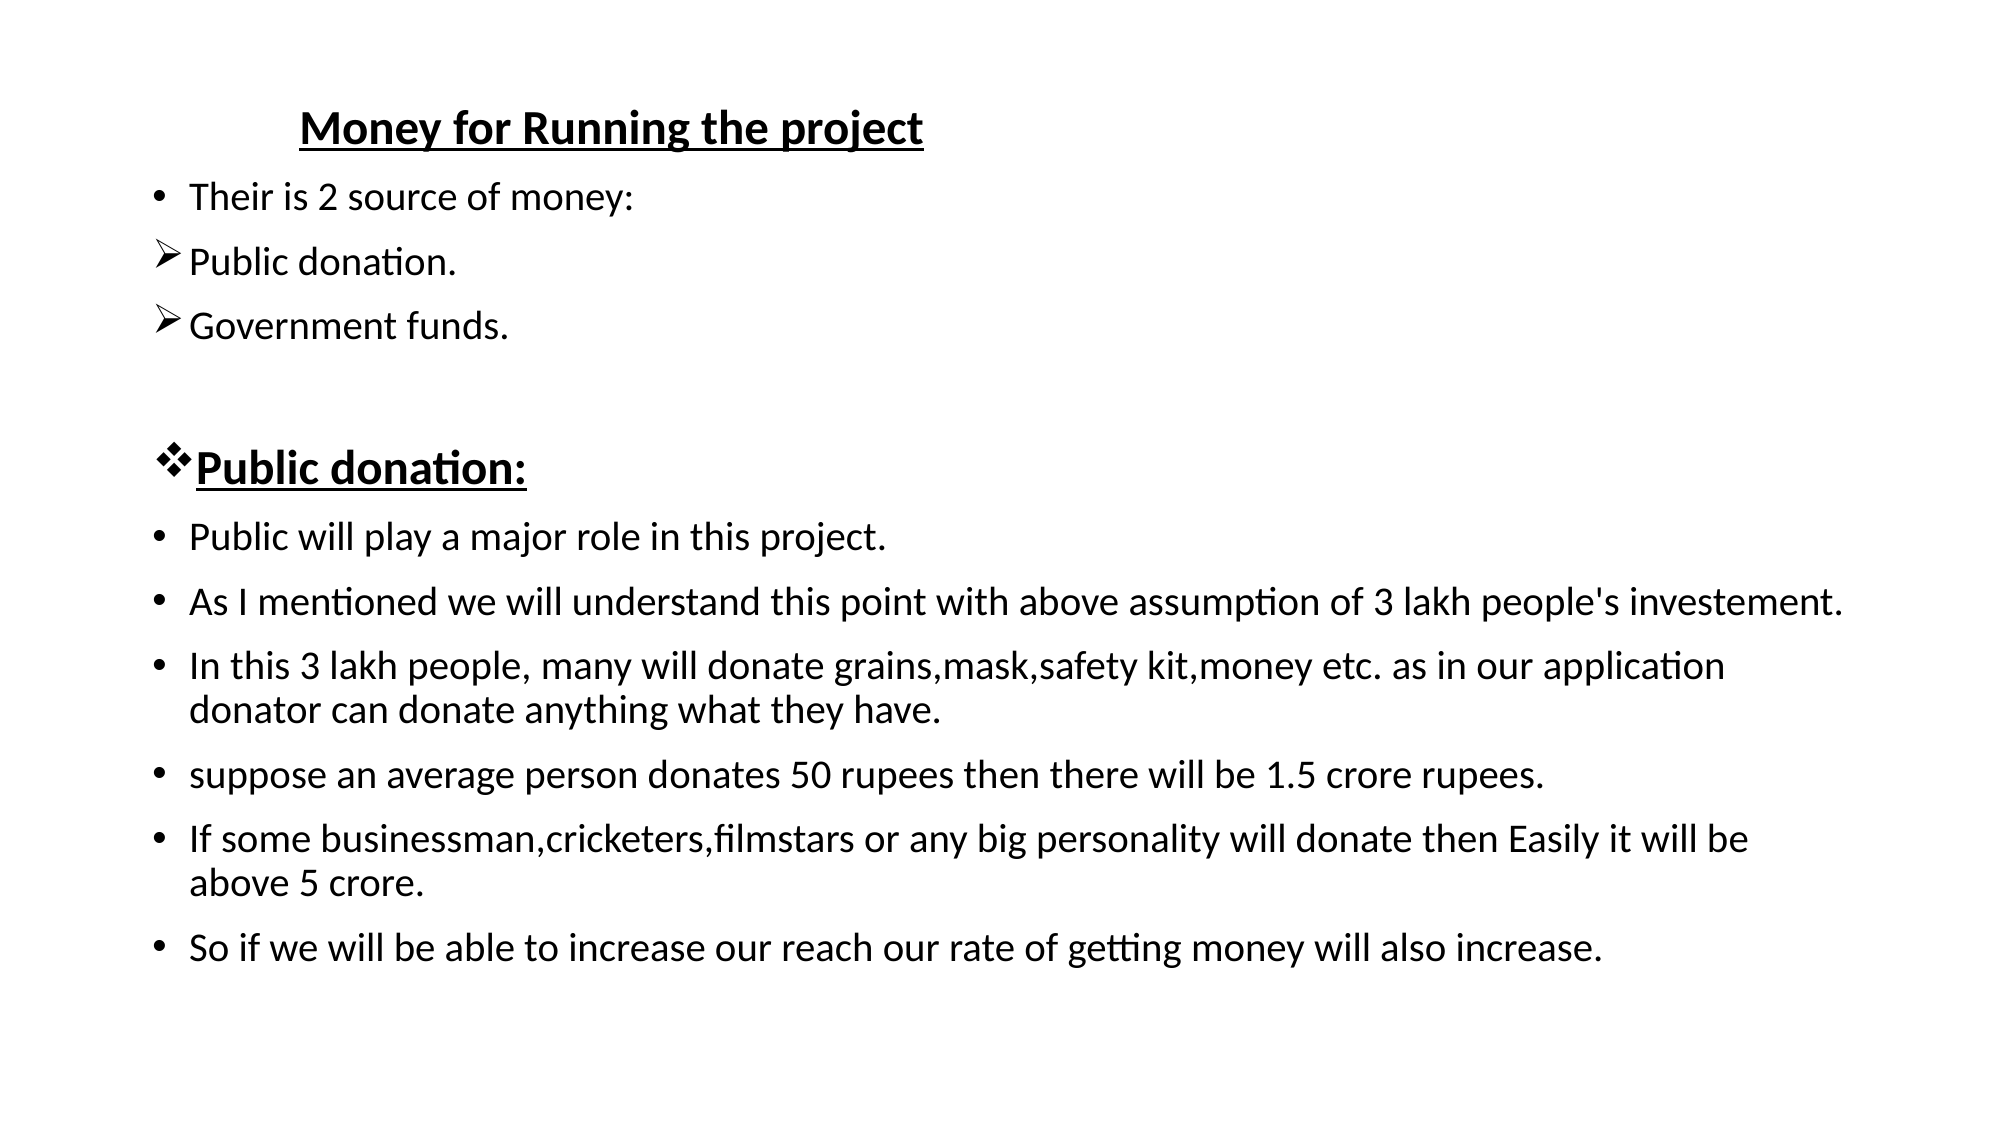

Money for Running the project
Their is 2 source of money:
Public donation.
Government funds.

Public donation:
Public will play a major role in this project.
As I mentioned we will understand this point with above assumption of 3 lakh people's investement.
In this 3 lakh people, many will donate grains,mask,safety kit,money etc. as in our application donator can donate anything what they have.
suppose an average person donates 50 rupees then there will be 1.5 crore rupees.
If some businessman,cricketers,filmstars or any big personality will donate then Easily it will be above 5 crore.
So if we will be able to increase our reach our rate of getting money will also increase.